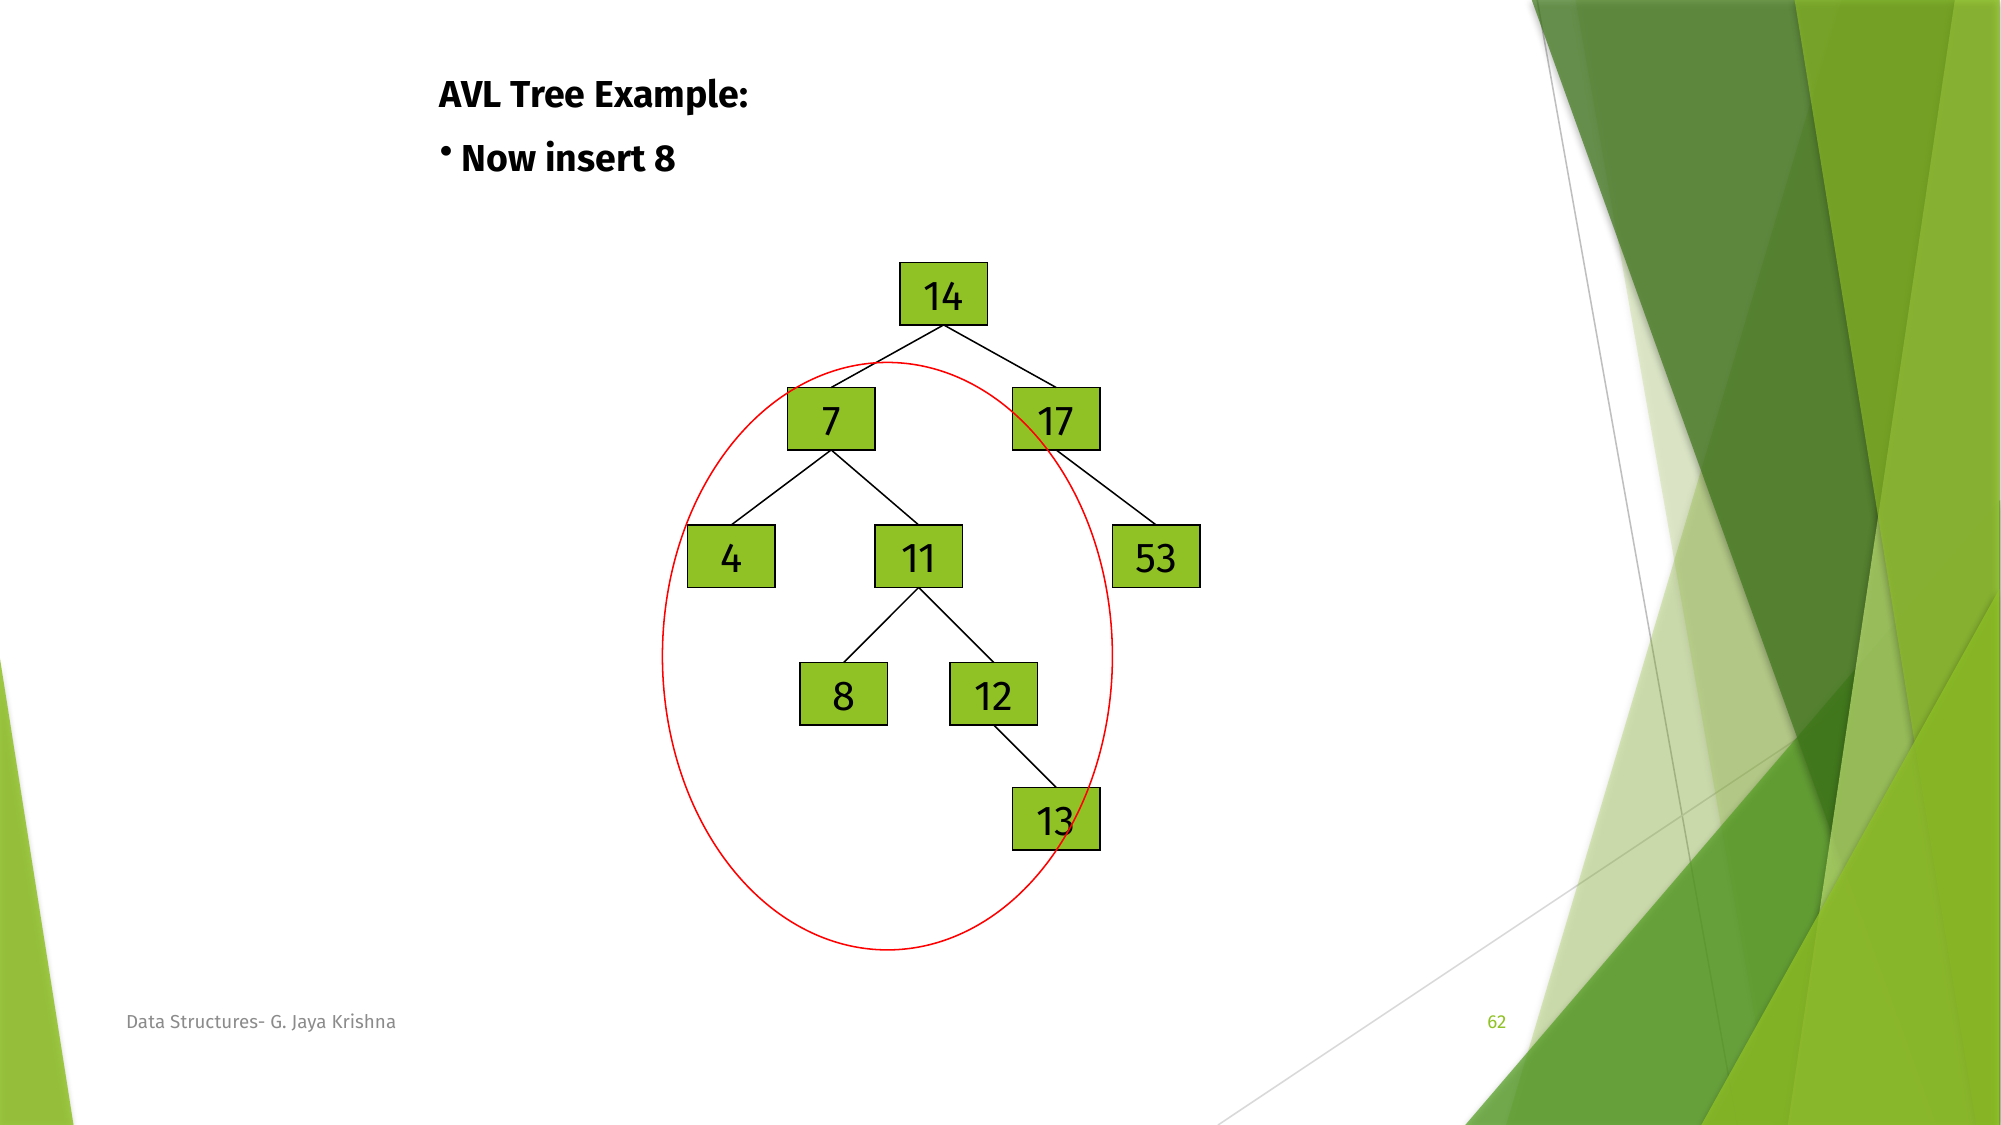

AVL Tree Example:
 Now insert 8
14

7
17
4
11
53
8
12
13
Data Structures- G. Jaya Krishna
62